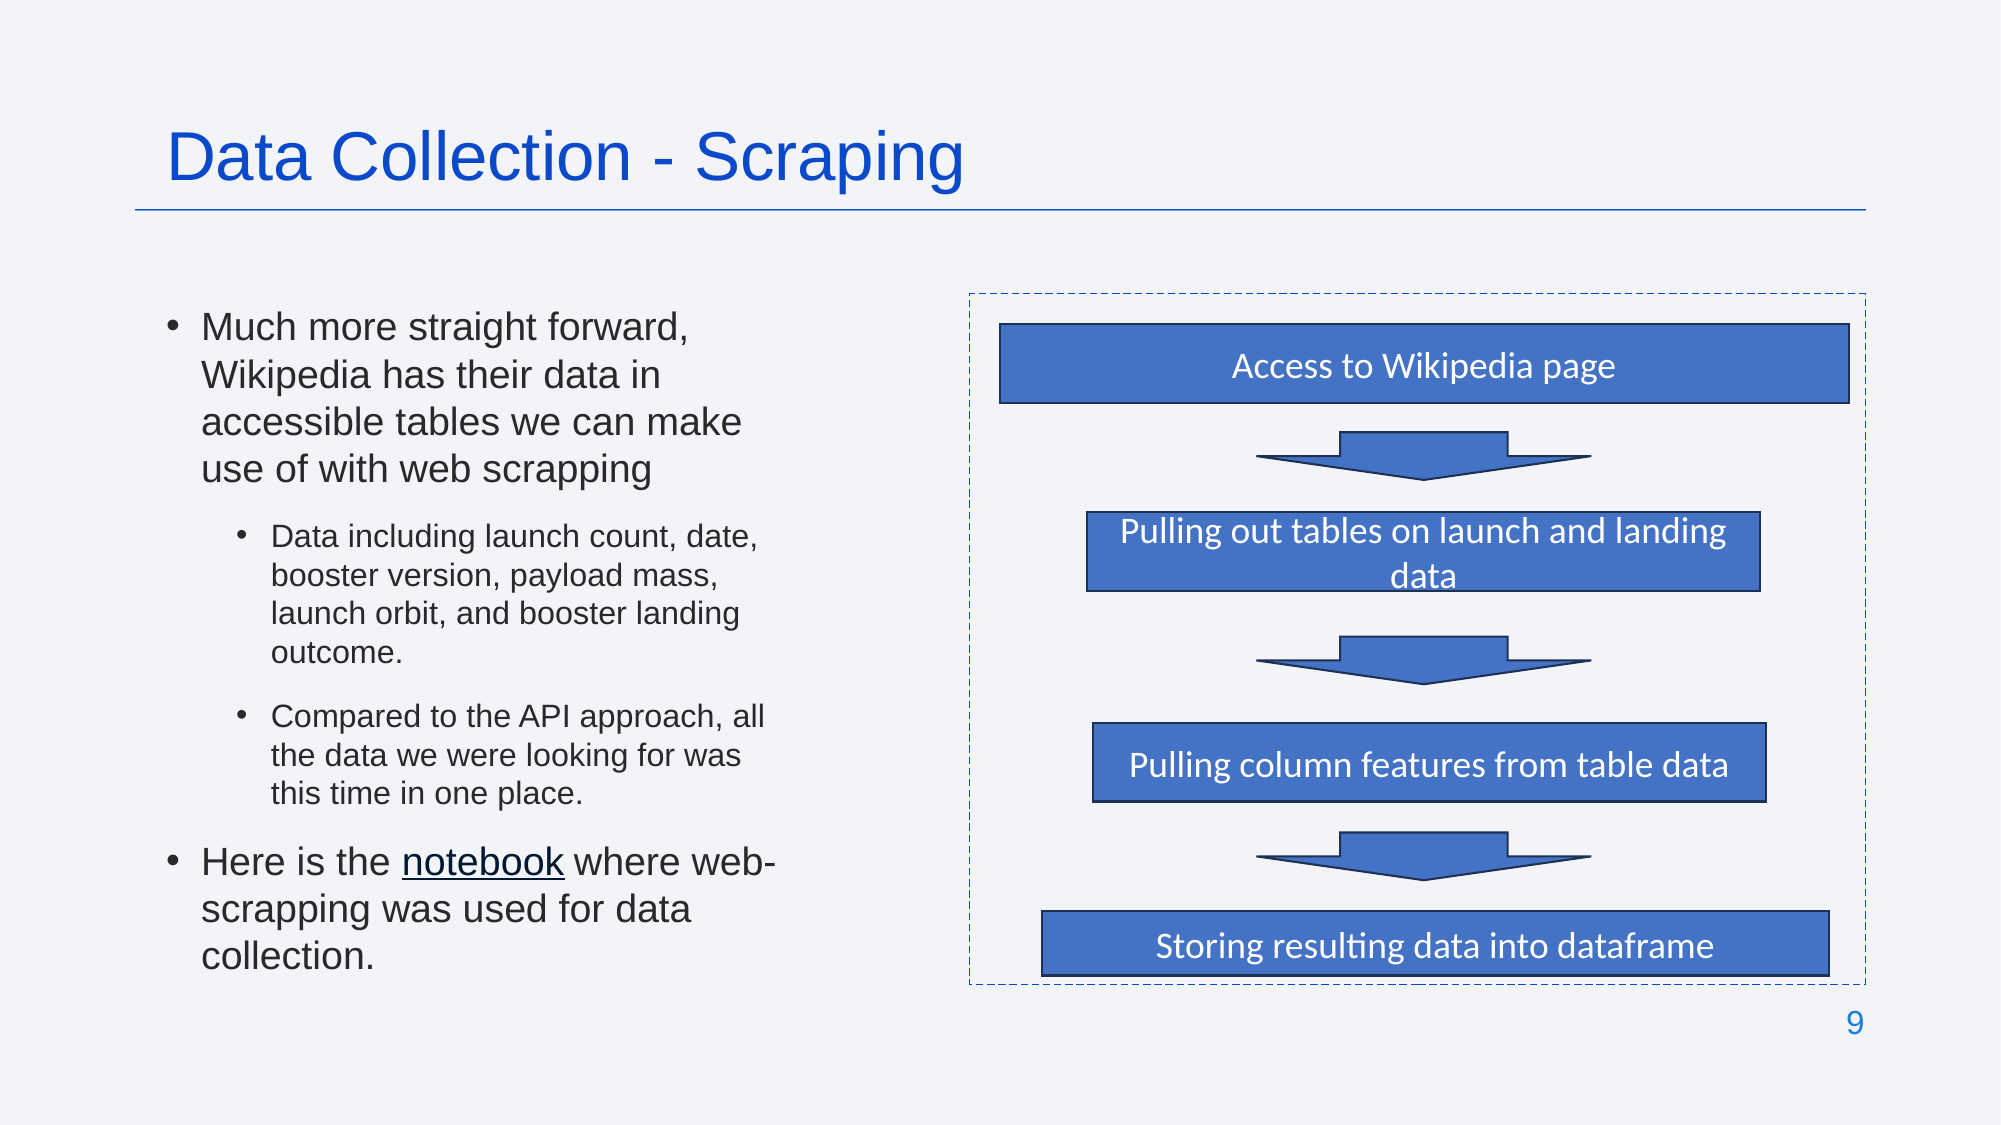

Data Collection - Scraping
Much more straight forward, Wikipedia has their data in accessible tables we can make use of with web scrapping
Data including launch count, date, booster version, payload mass, launch orbit, and booster landing outcome.
Compared to the API approach, all the data we were looking for was this time in one place.
Here is the notebook where web-scrapping was used for data collection.

Access to Wikipedia page

Pulling out tables on launch and landing data

Pulling column features from table data

Storing resulting data into dataframe
9